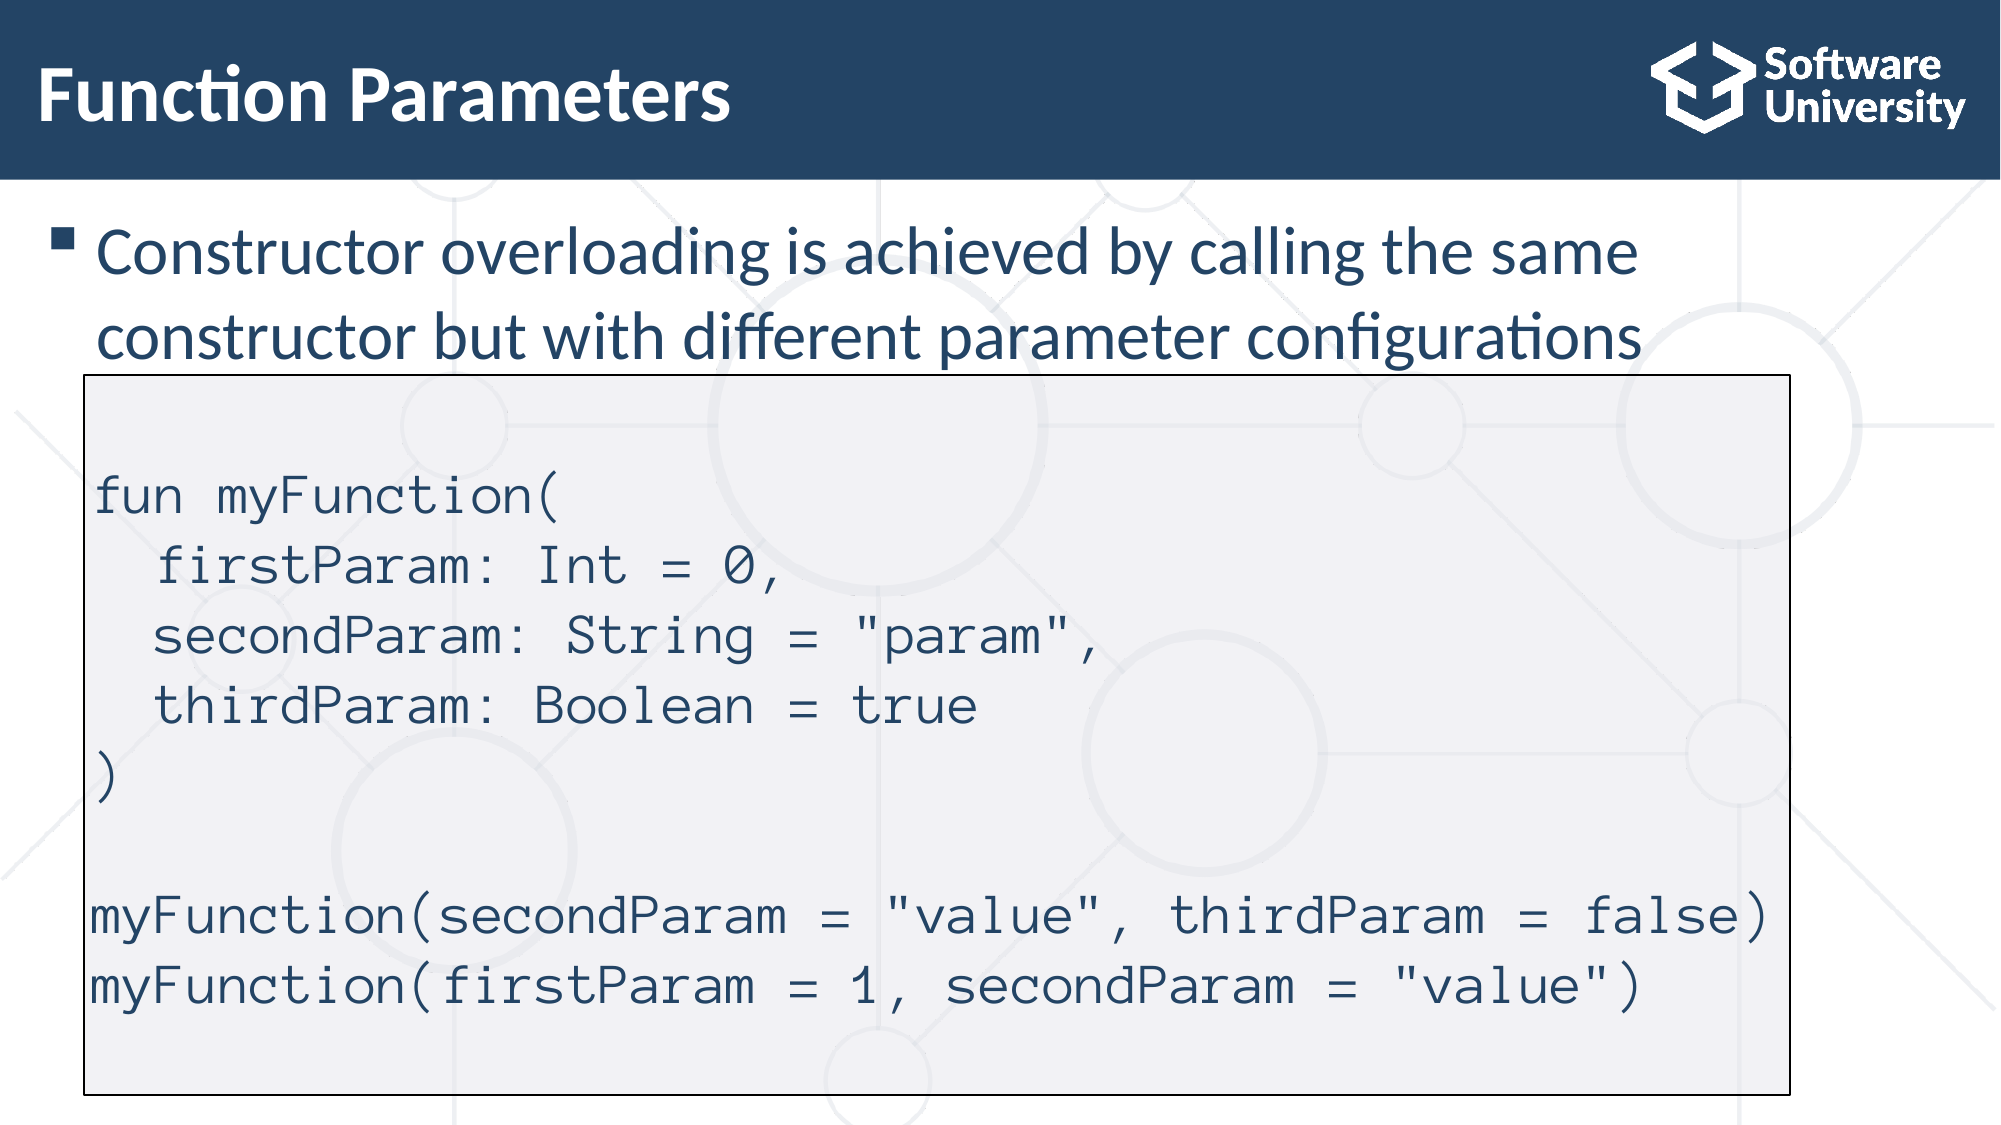

# Function Parameters
Constructor overloading is achieved by calling the same constructor but with different parameter configurations

fun myFunction(
  firstParam: Int = 0,
  secondParam: String = "param",
  thirdParam: Boolean = true
)

myFunction(secondParam = "value", thirdParam = false)
myFunction(firstParam = 1, secondParam = "value")